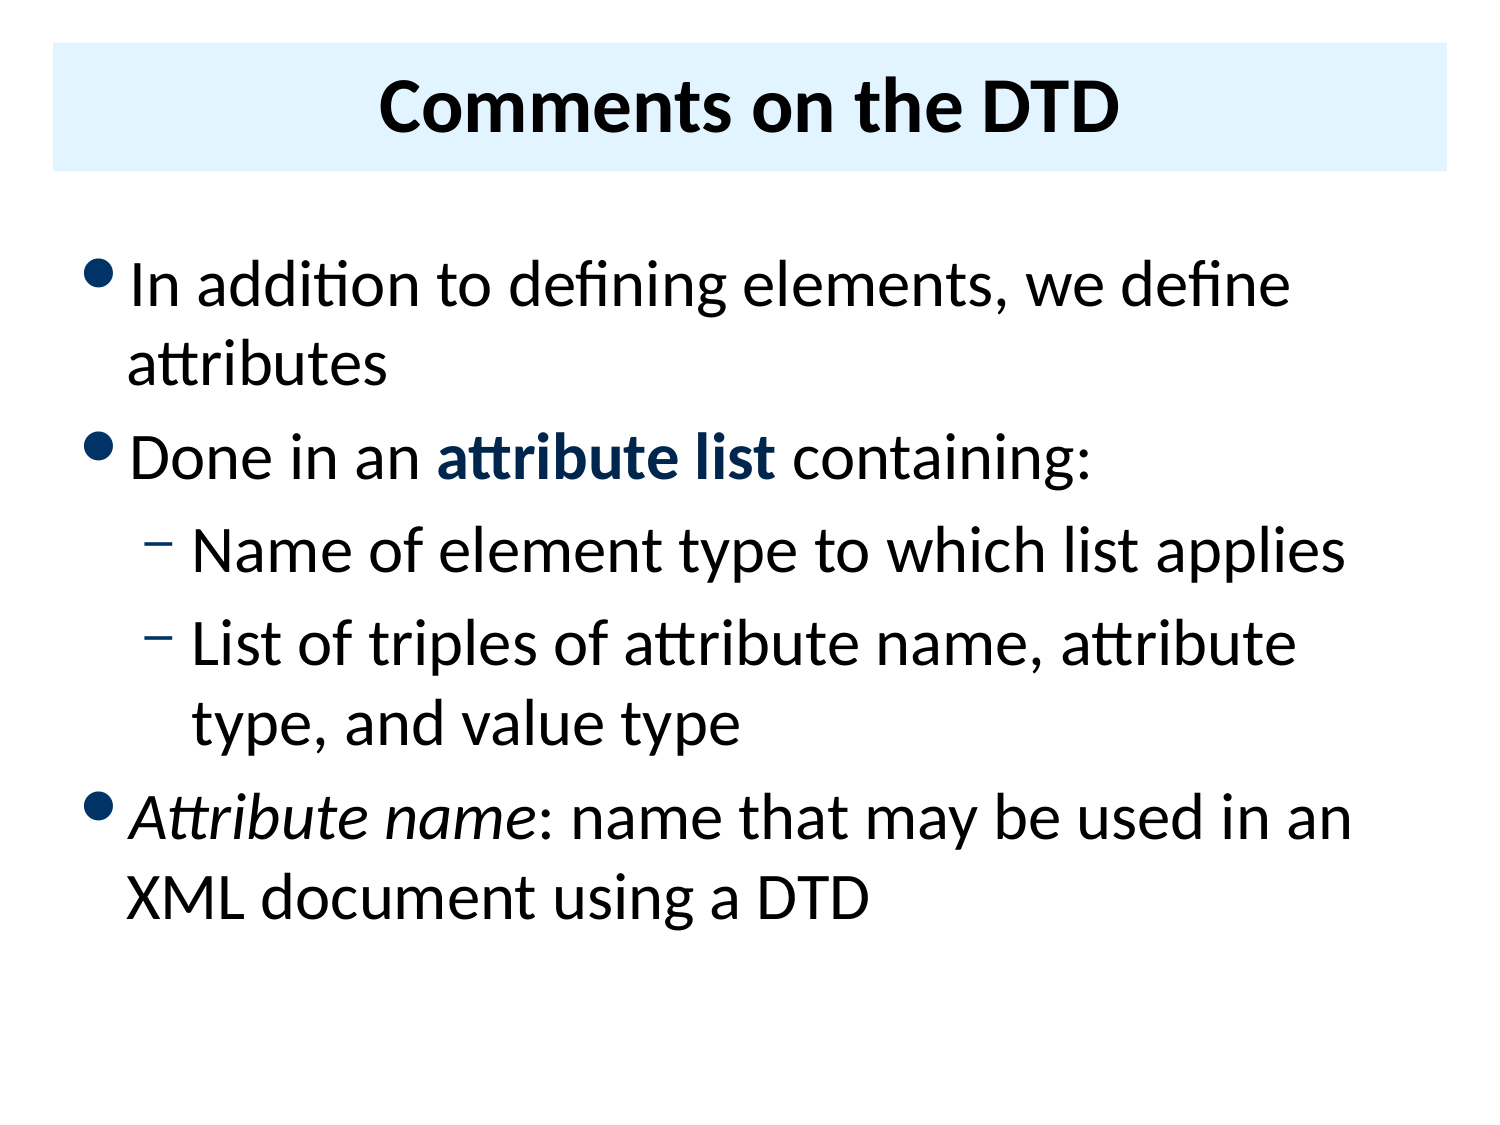

# Comments on the DTD
In addition to defining elements, we define attributes
Done in an attribute list containing:
Name of element type to which list applies
List of triples of attribute name, attribute type, and value type
Attribute name: name that may be used in an XML document using a DTD